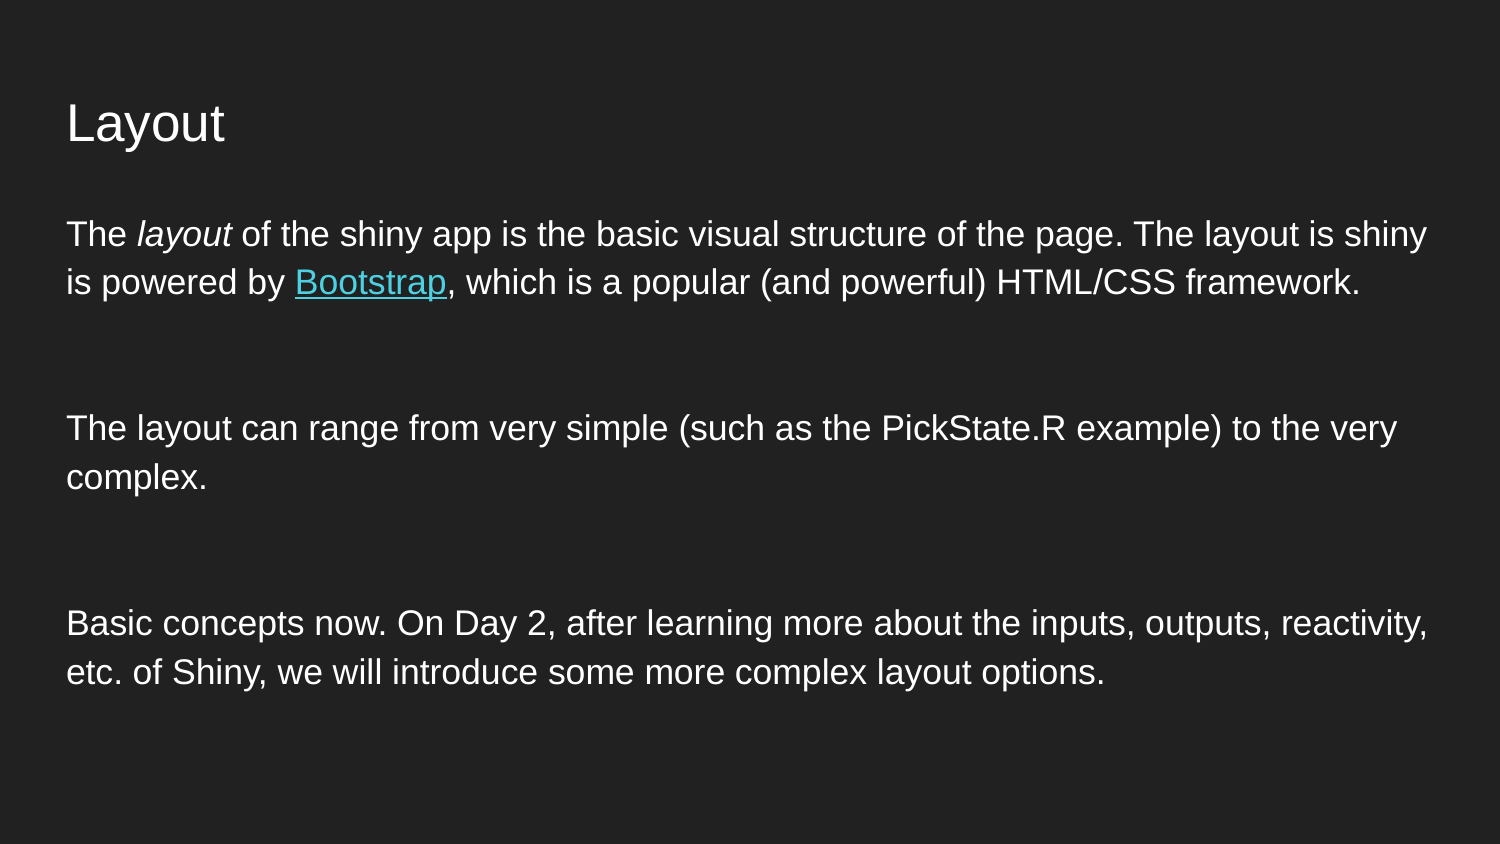

# Layout
The layout of the shiny app is the basic visual structure of the page. The layout is shiny is powered by Bootstrap, which is a popular (and powerful) HTML/CSS framework.

The layout can range from very simple (such as the PickState.R example) to the very complex.

Basic concepts now. On Day 2, after learning more about the inputs, outputs, reactivity, etc. of Shiny, we will introduce some more complex layout options.